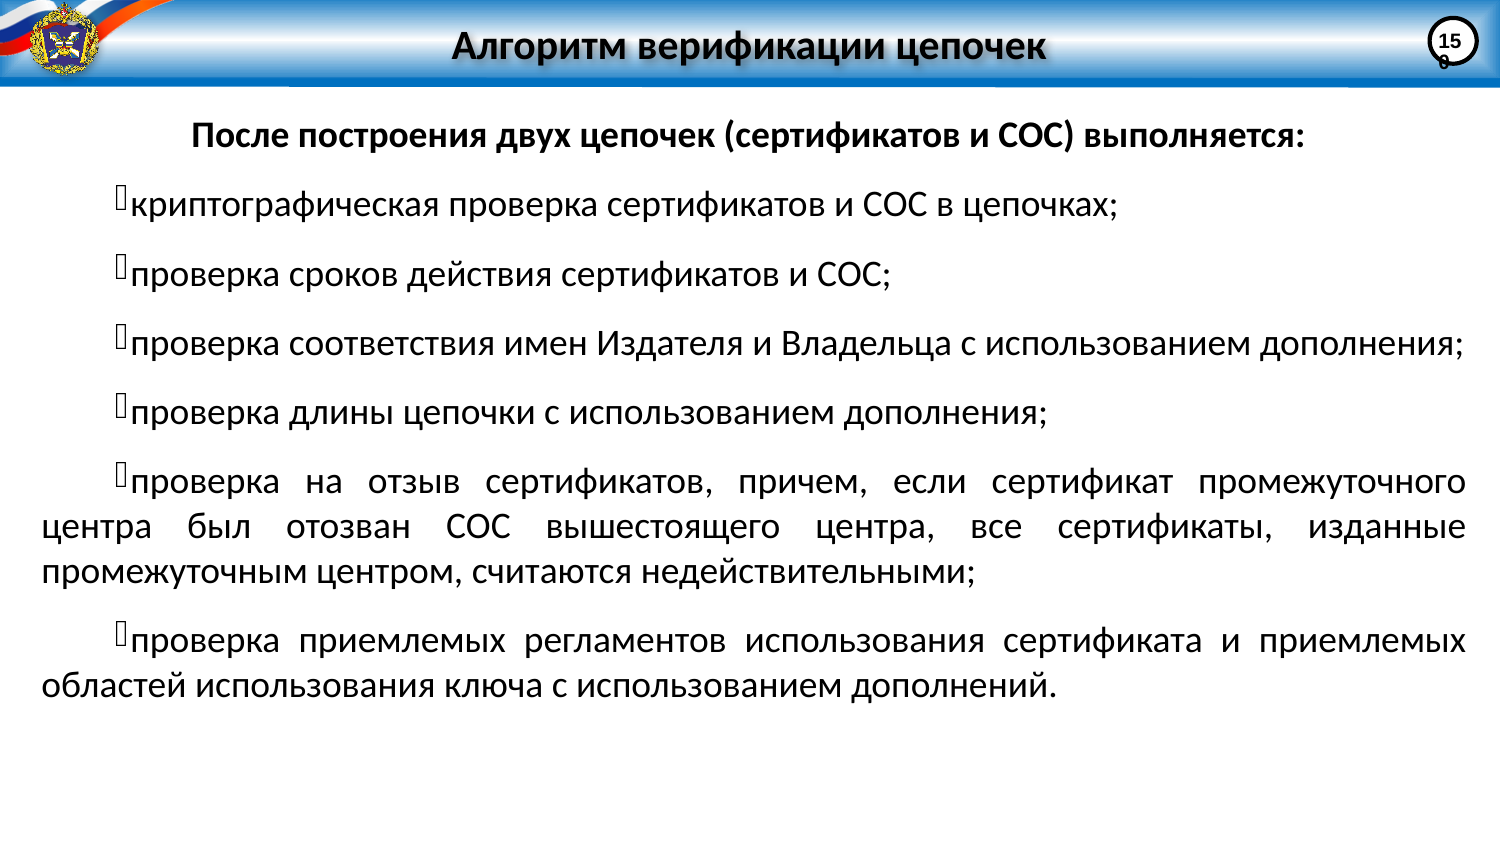

# Алгоритм верификации цепочек
150
	После построения двух цепочек (сертификатов и СОС) выполняется:
криптографическая проверка сертификатов и СОС в цепочках;
проверка сроков действия сертификатов и СОС;
проверка соответствия имен Издателя и Владельца с использованием дополнения;
проверка длины цепочки с использованием дополнения;
проверка на отзыв сертификатов, причем, если сертификат промежуточного центра был отозван СОС вышестоящего центра, все сертификаты, изданные промежуточным центром, считаются недействительными;
проверка приемлемых регламентов использования сертификата и приемлемых областей использования ключа с использованием дополнений.